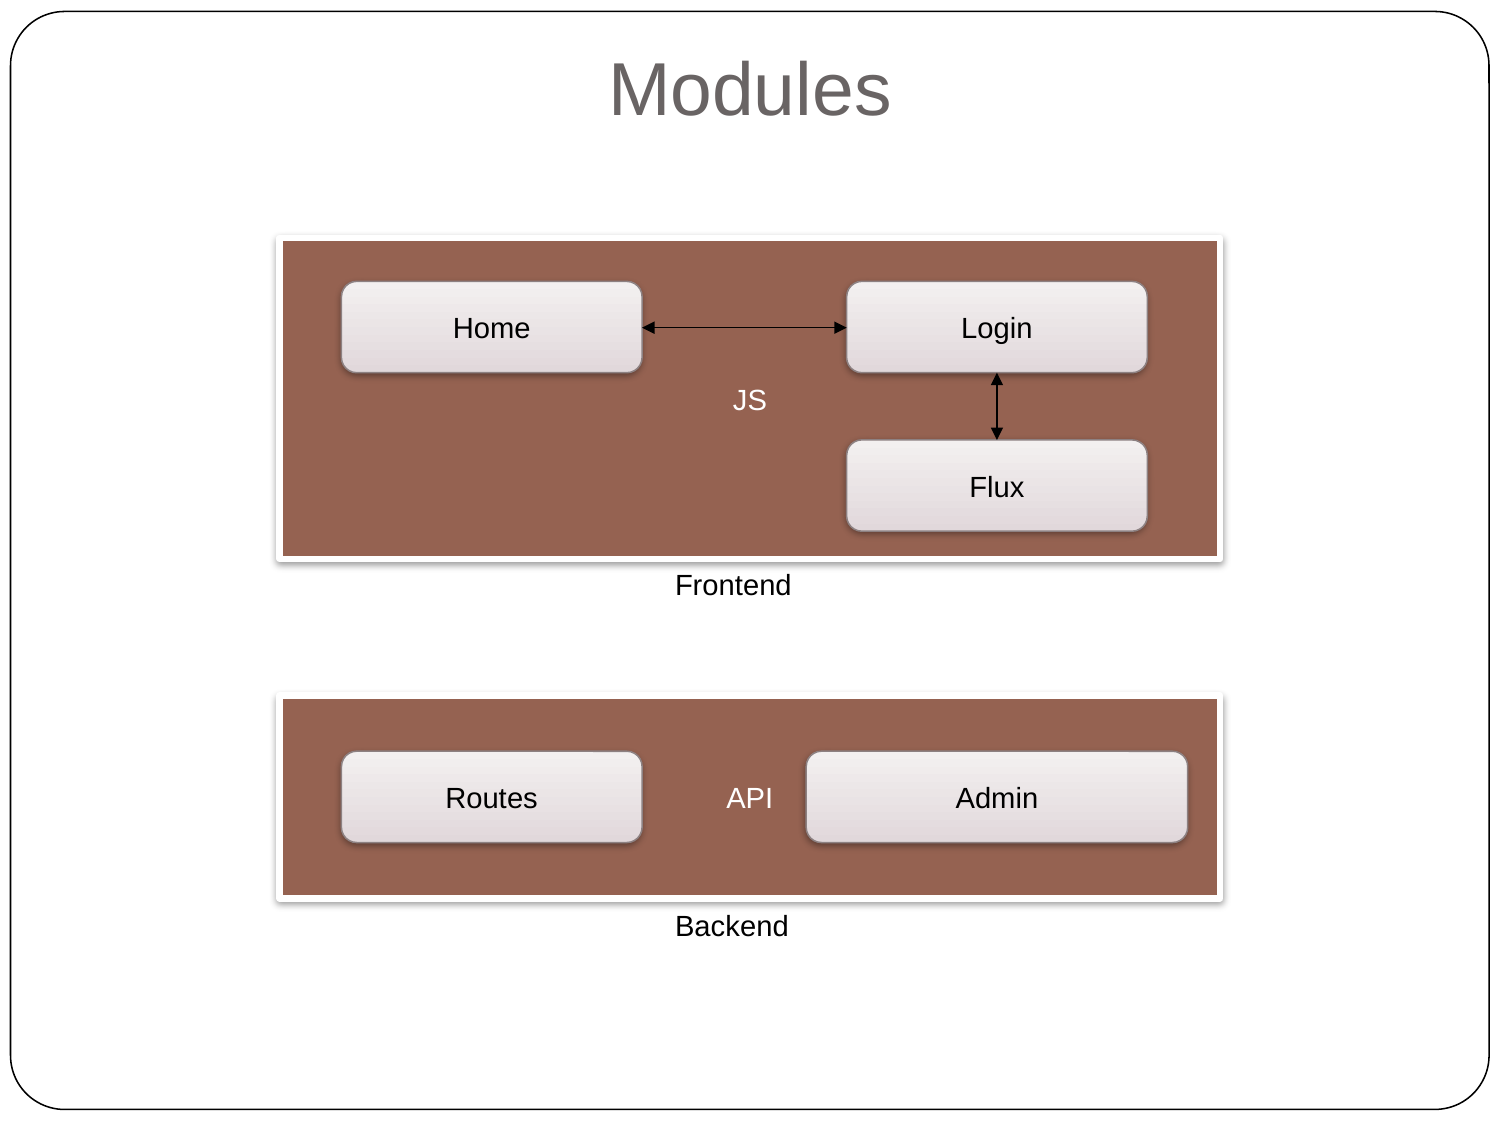

Modules
JS
Home
Login
Flux
Frontend
API
Routes
Admin
Backend